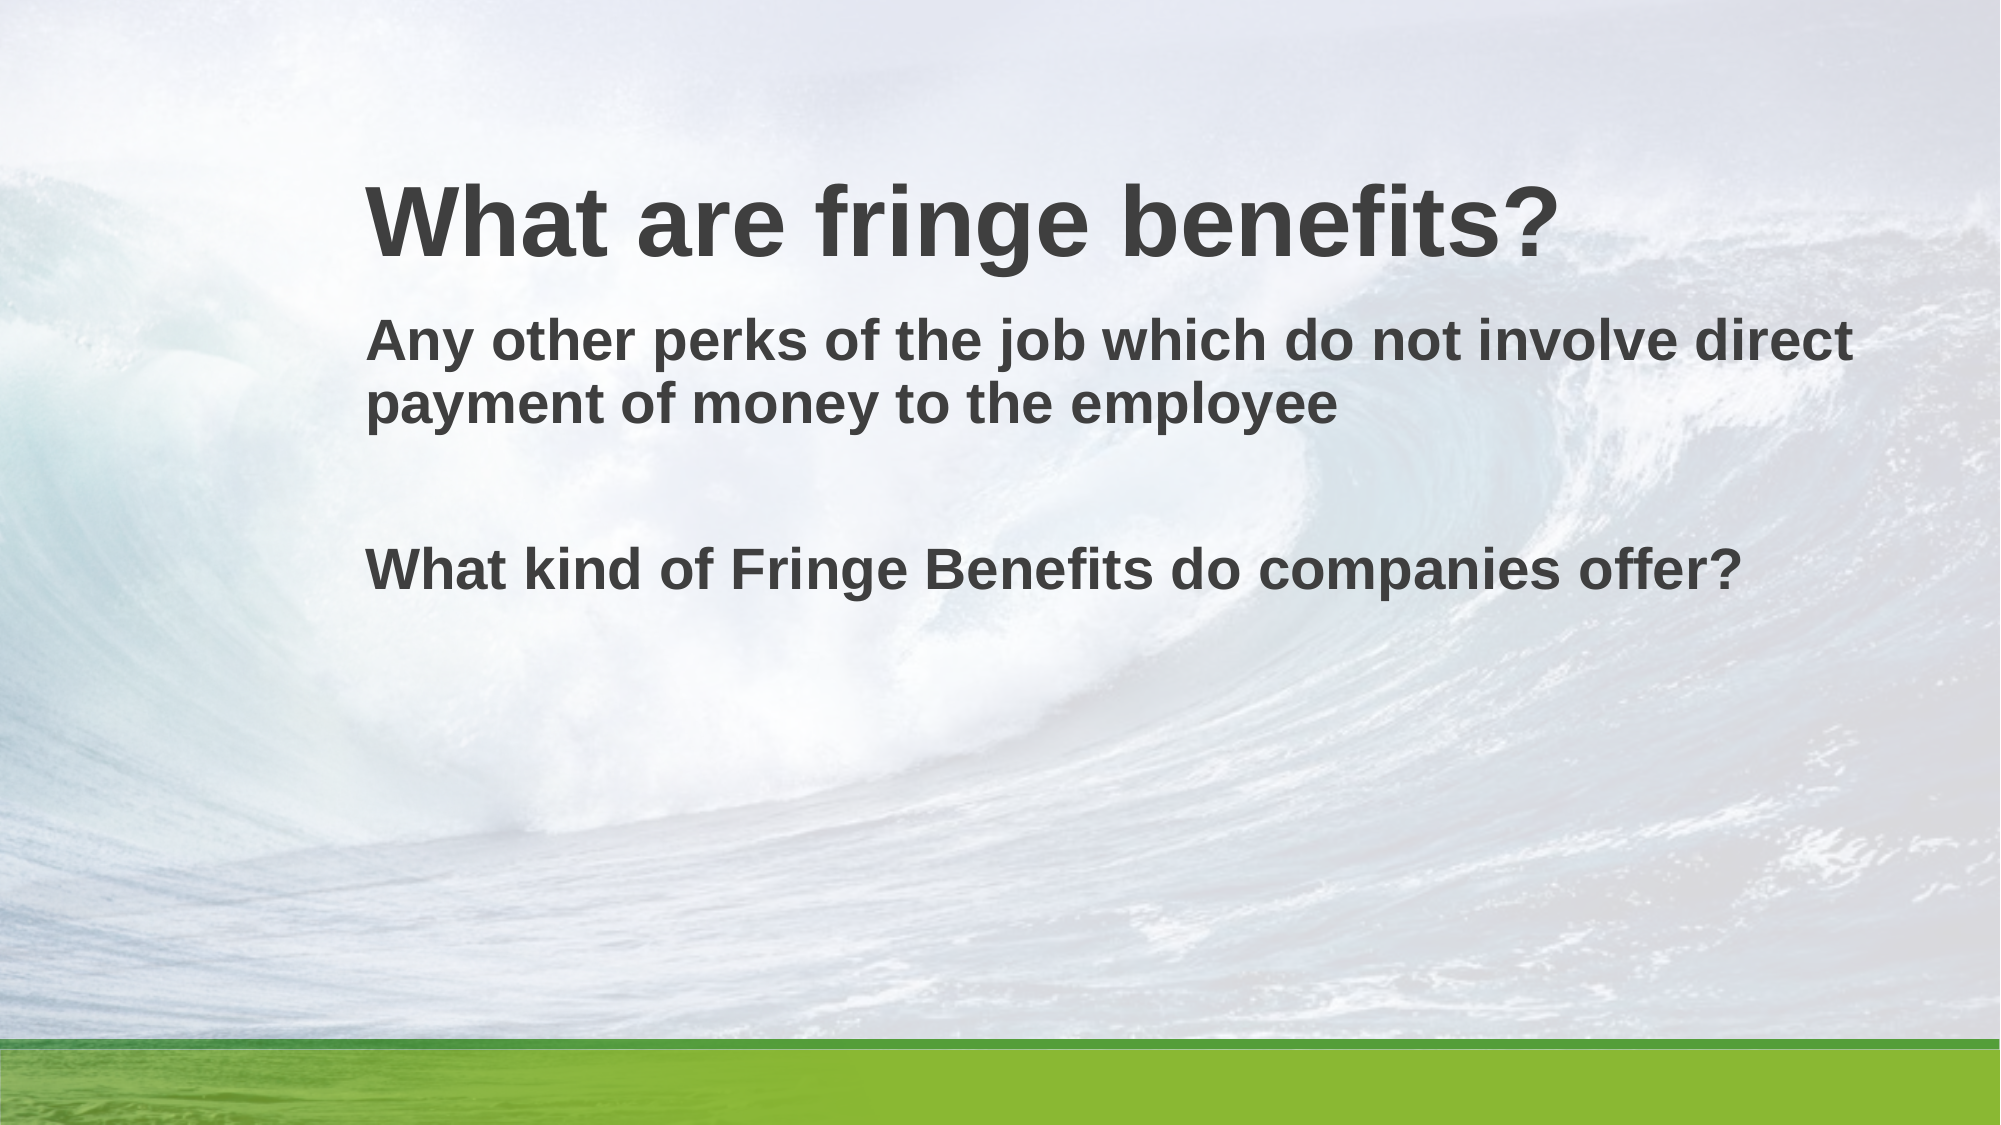

What are fringe benefits?
Any other perks of the job which do not involve direct payment of money to the employee

What kind of Fringe Benefits do companies offer?